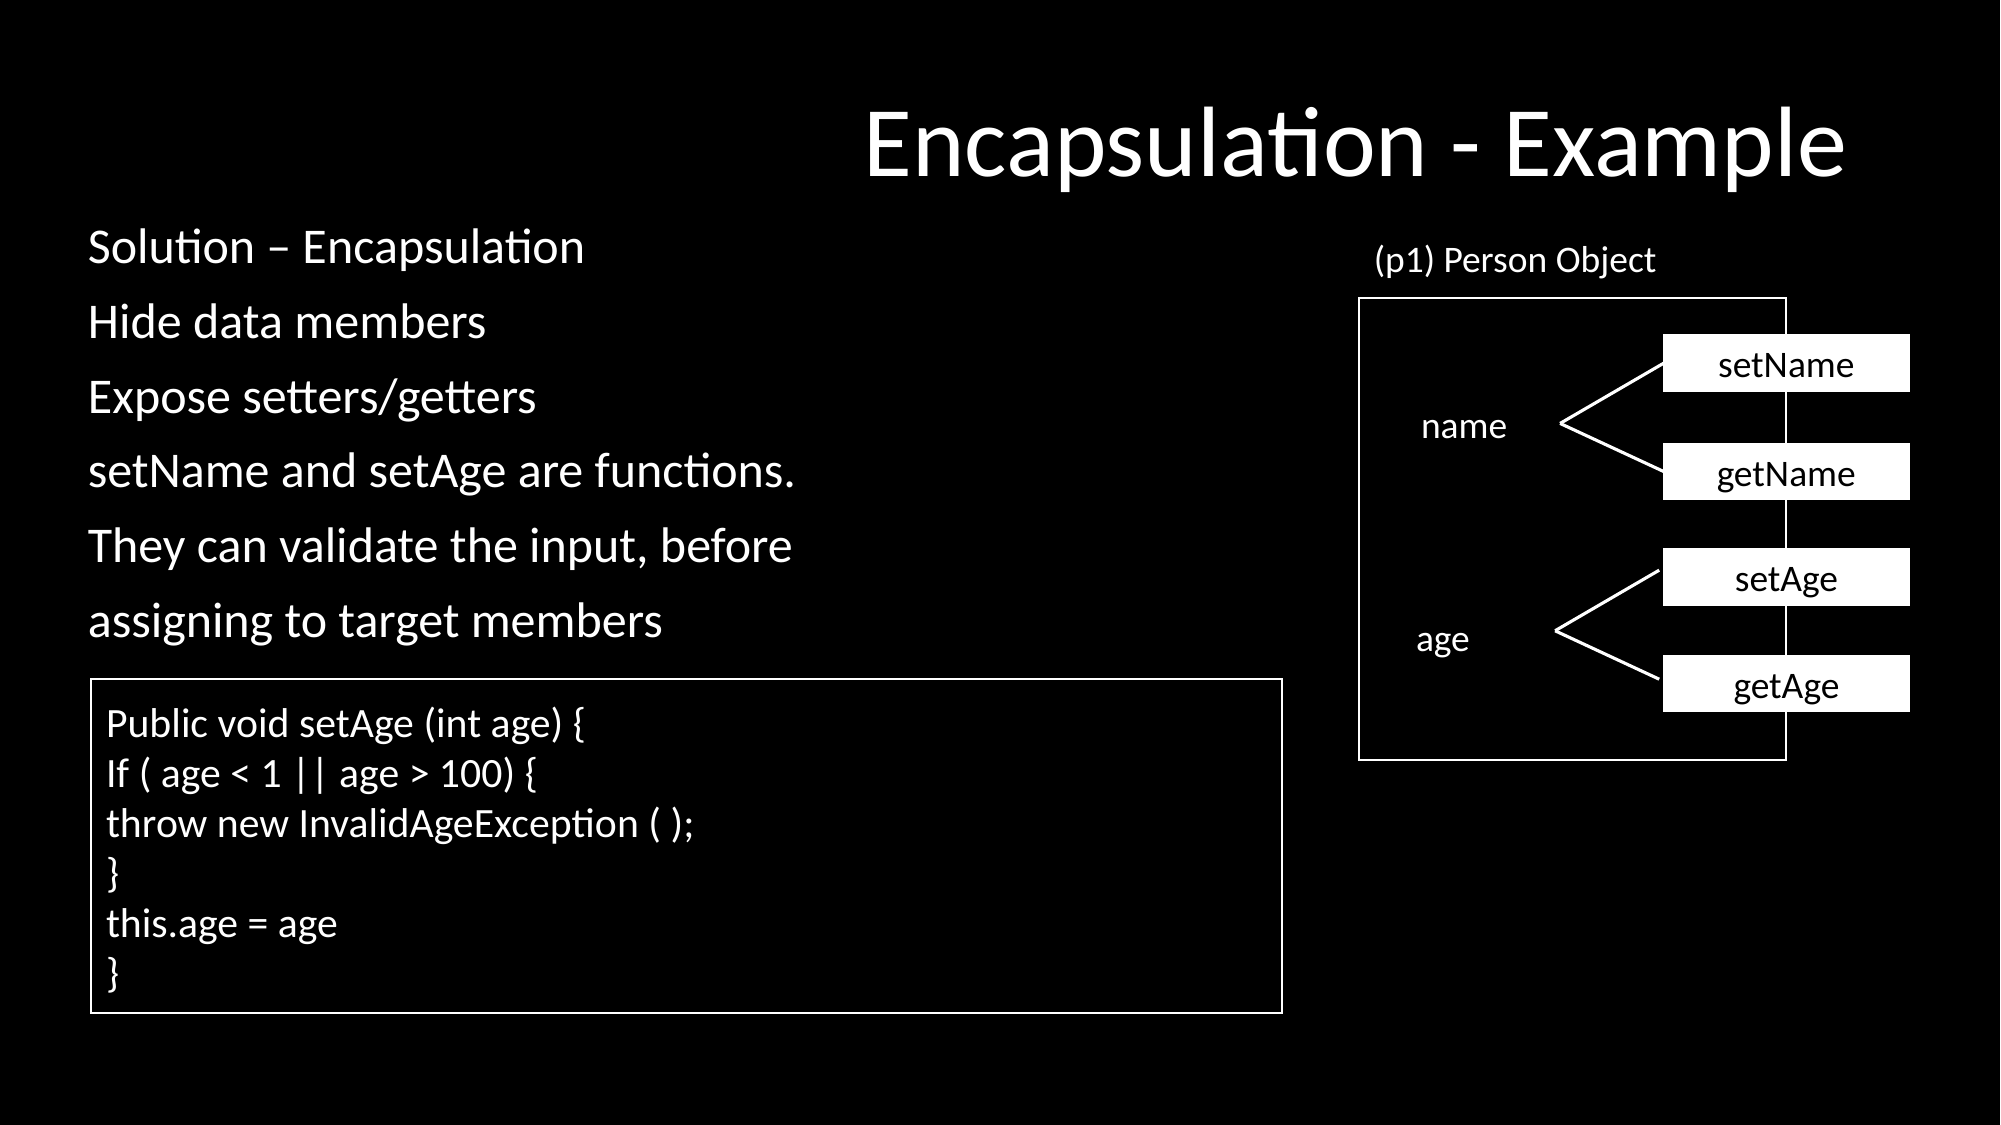

# Encapsulation - Example
Solution – Encapsulation
Hide data members
Expose setters/getters
setName and setAge are functions.
They can validate the input, before
assigning to target members

(p1) Person Object

setName
name
getName
setAge
age
getAge
Public void setAge (int age) {
If ( age < 1 || age > 100) {
throw new InvalidAgeException ( );
}
this.age = age
}